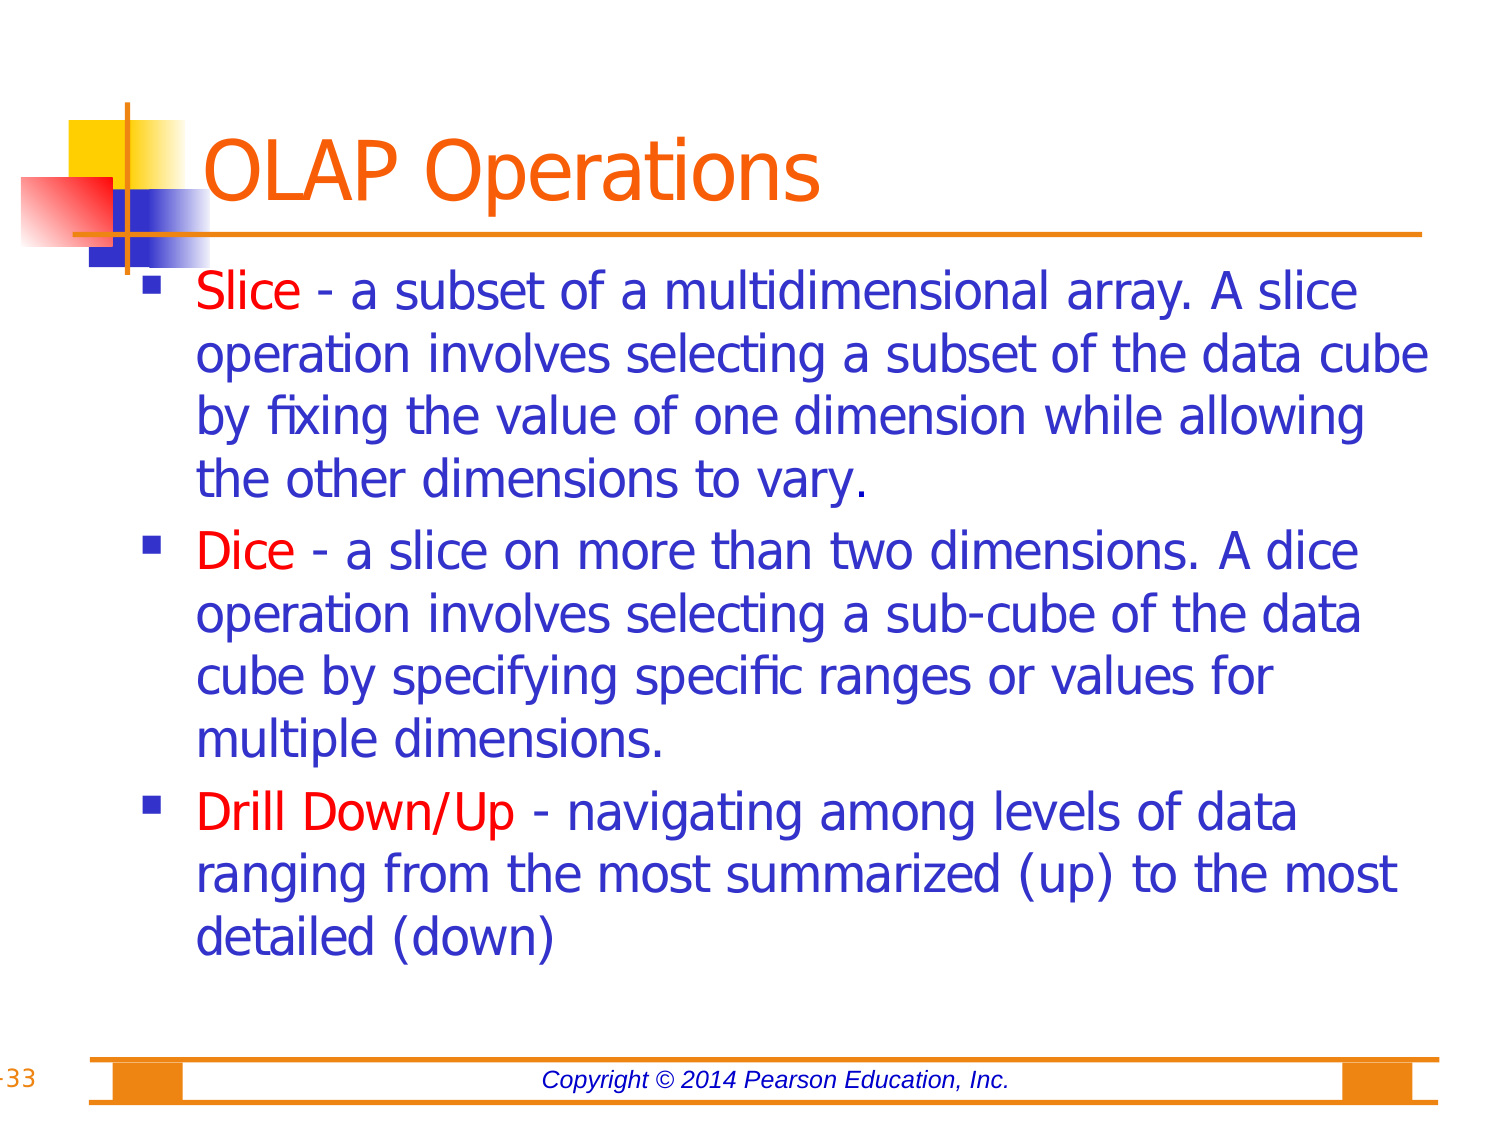

# OLAP Operations
Slice - a subset of a multidimensional array. A slice operation involves selecting a subset of the data cube by fixing the value of one dimension while allowing the other dimensions to vary.
Dice - a slice on more than two dimensions. A dice operation involves selecting a sub-cube of the data cube by specifying specific ranges or values for multiple dimensions.
Drill Down/Up - navigating among levels of data ranging from the most summarized (up) to the most detailed (down)